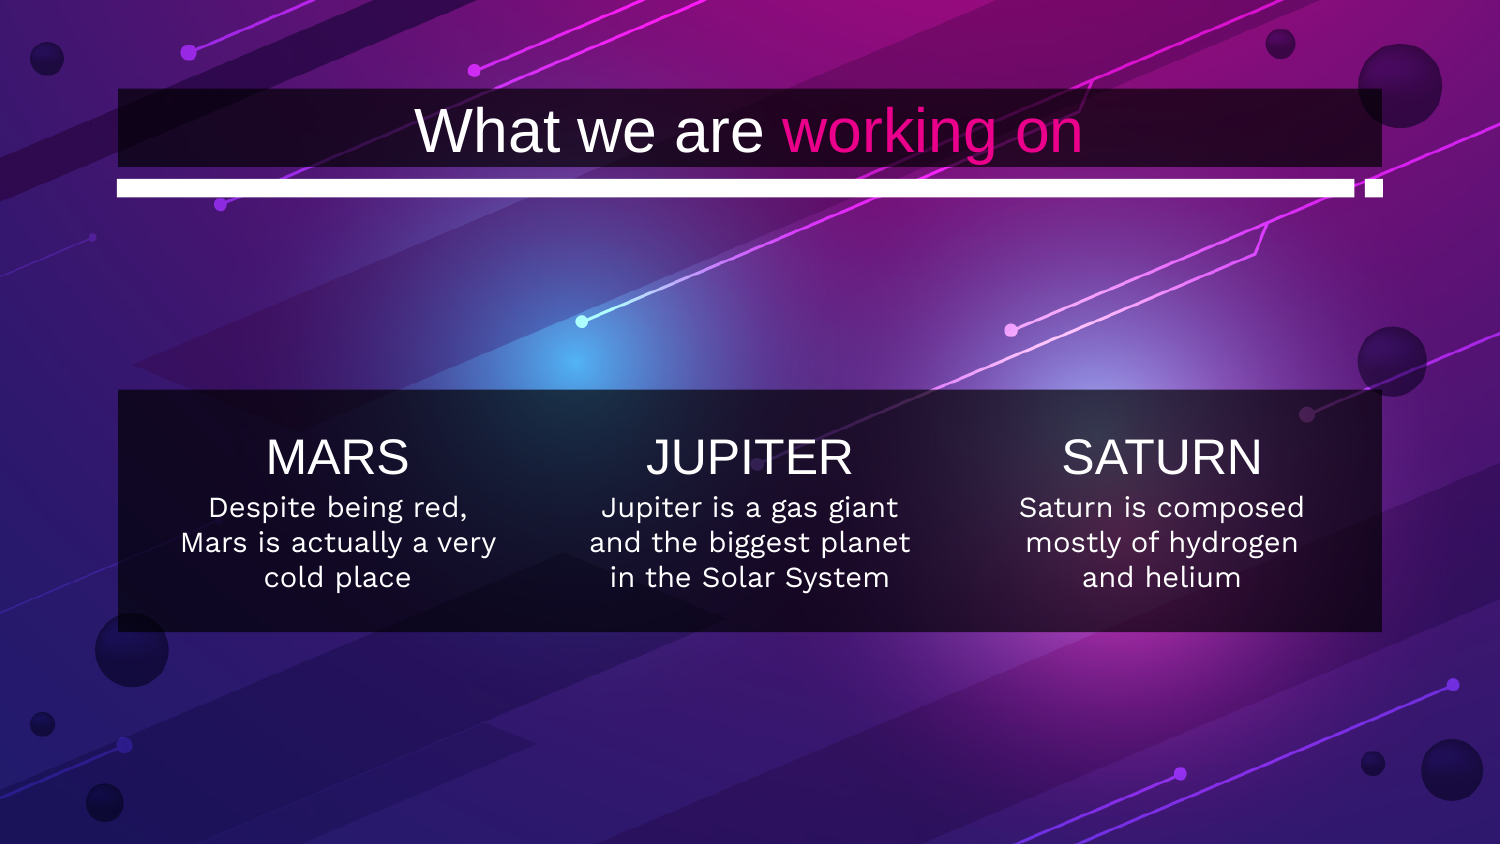

# What we are working on

MARS
JUPITER
SATURN
Despite being red, Mars is actually a very cold place
Jupiter is a gas giant and the biggest planet in the Solar System
Saturn is composed mostly of hydrogen and helium